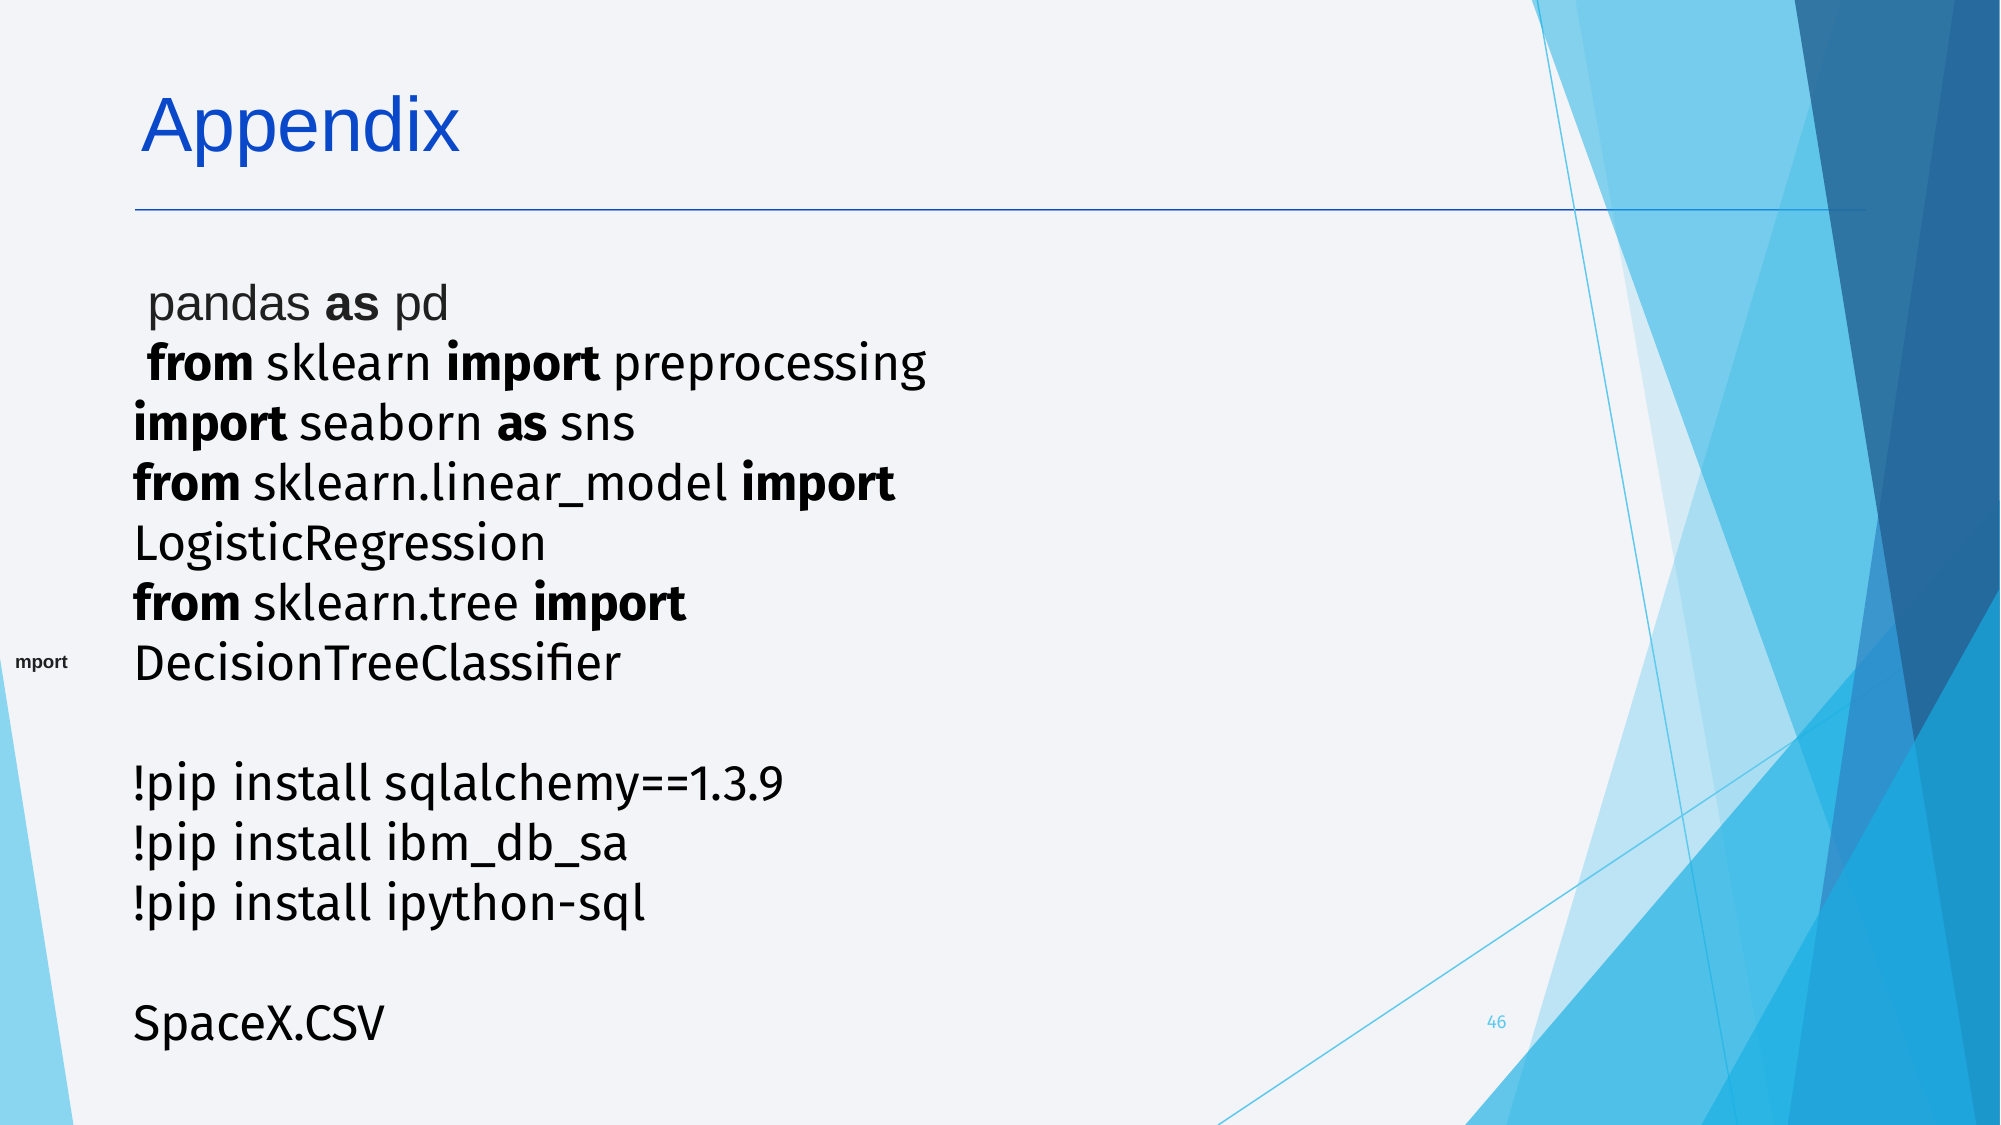

# Appendix
pandas as pd
from sklearn import preprocessing
import seaborn as sns
from sklearn.linear_model import
LogisticRegression
from sklearn.tree import
DecisionTreeClassifier
mport
!pip install sqlalchemy==1.3.9
!pip install ibm_db_sa
!pip install ipython-sql
SpaceX.CSV
46